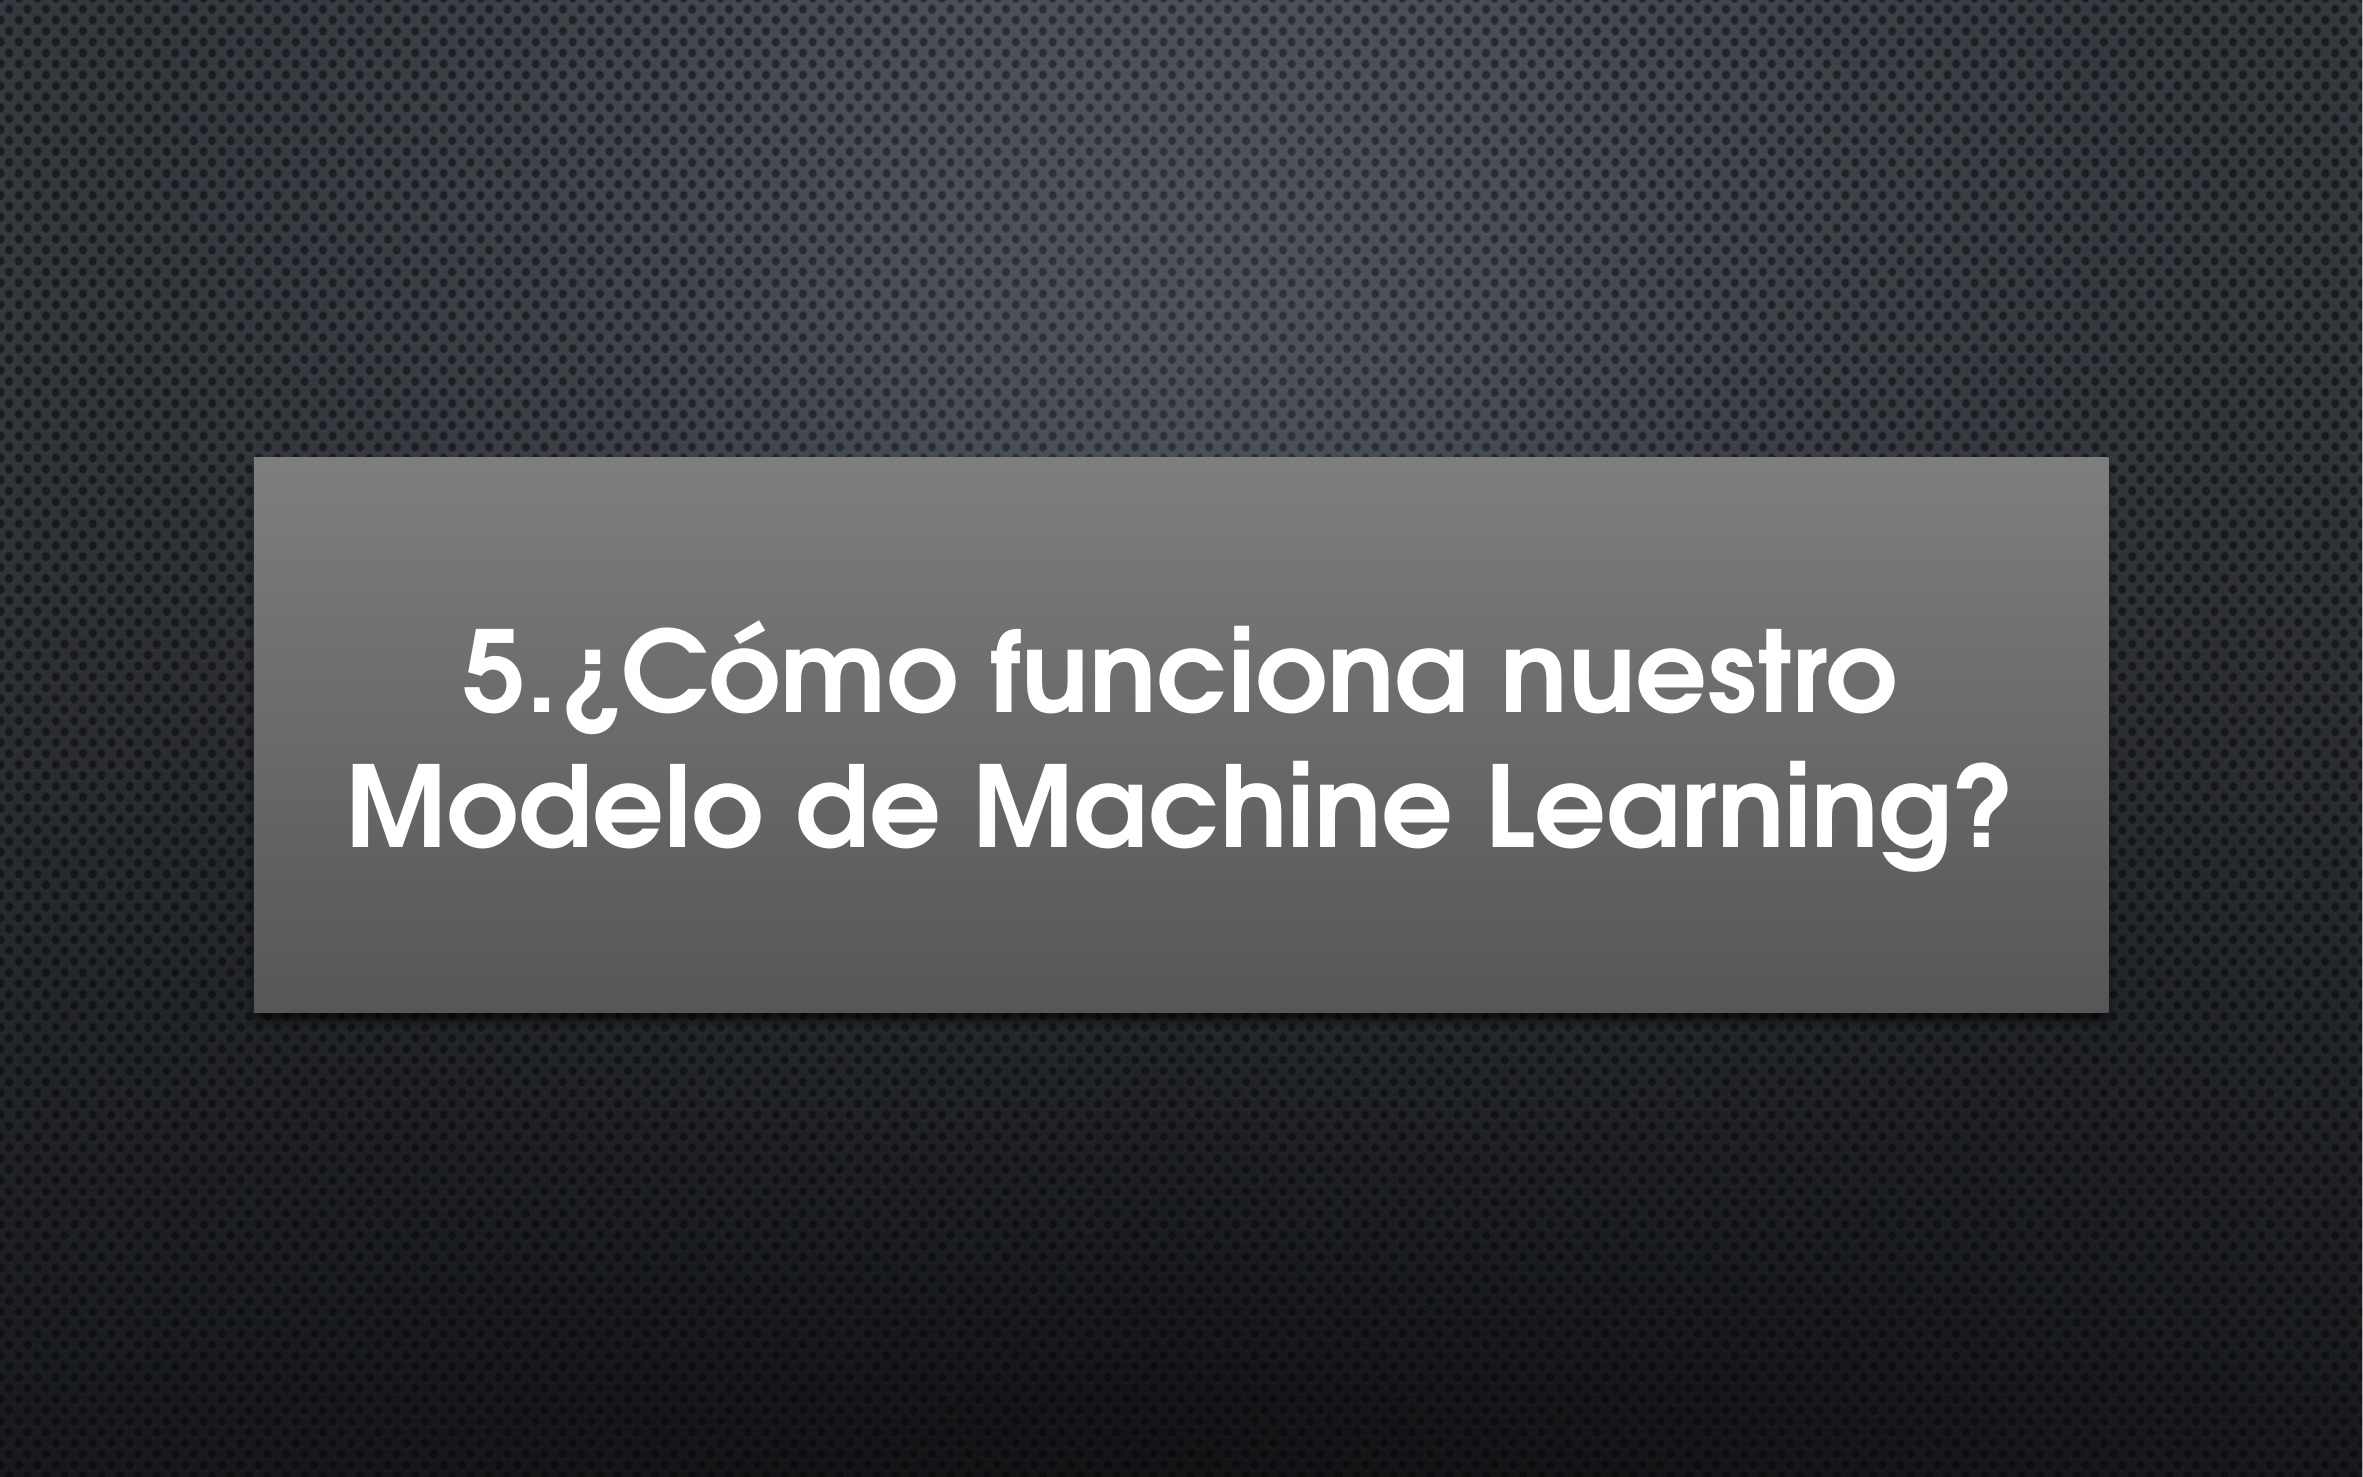

5.¿Cómo funciona nuestro Modelo de Machine Learning?